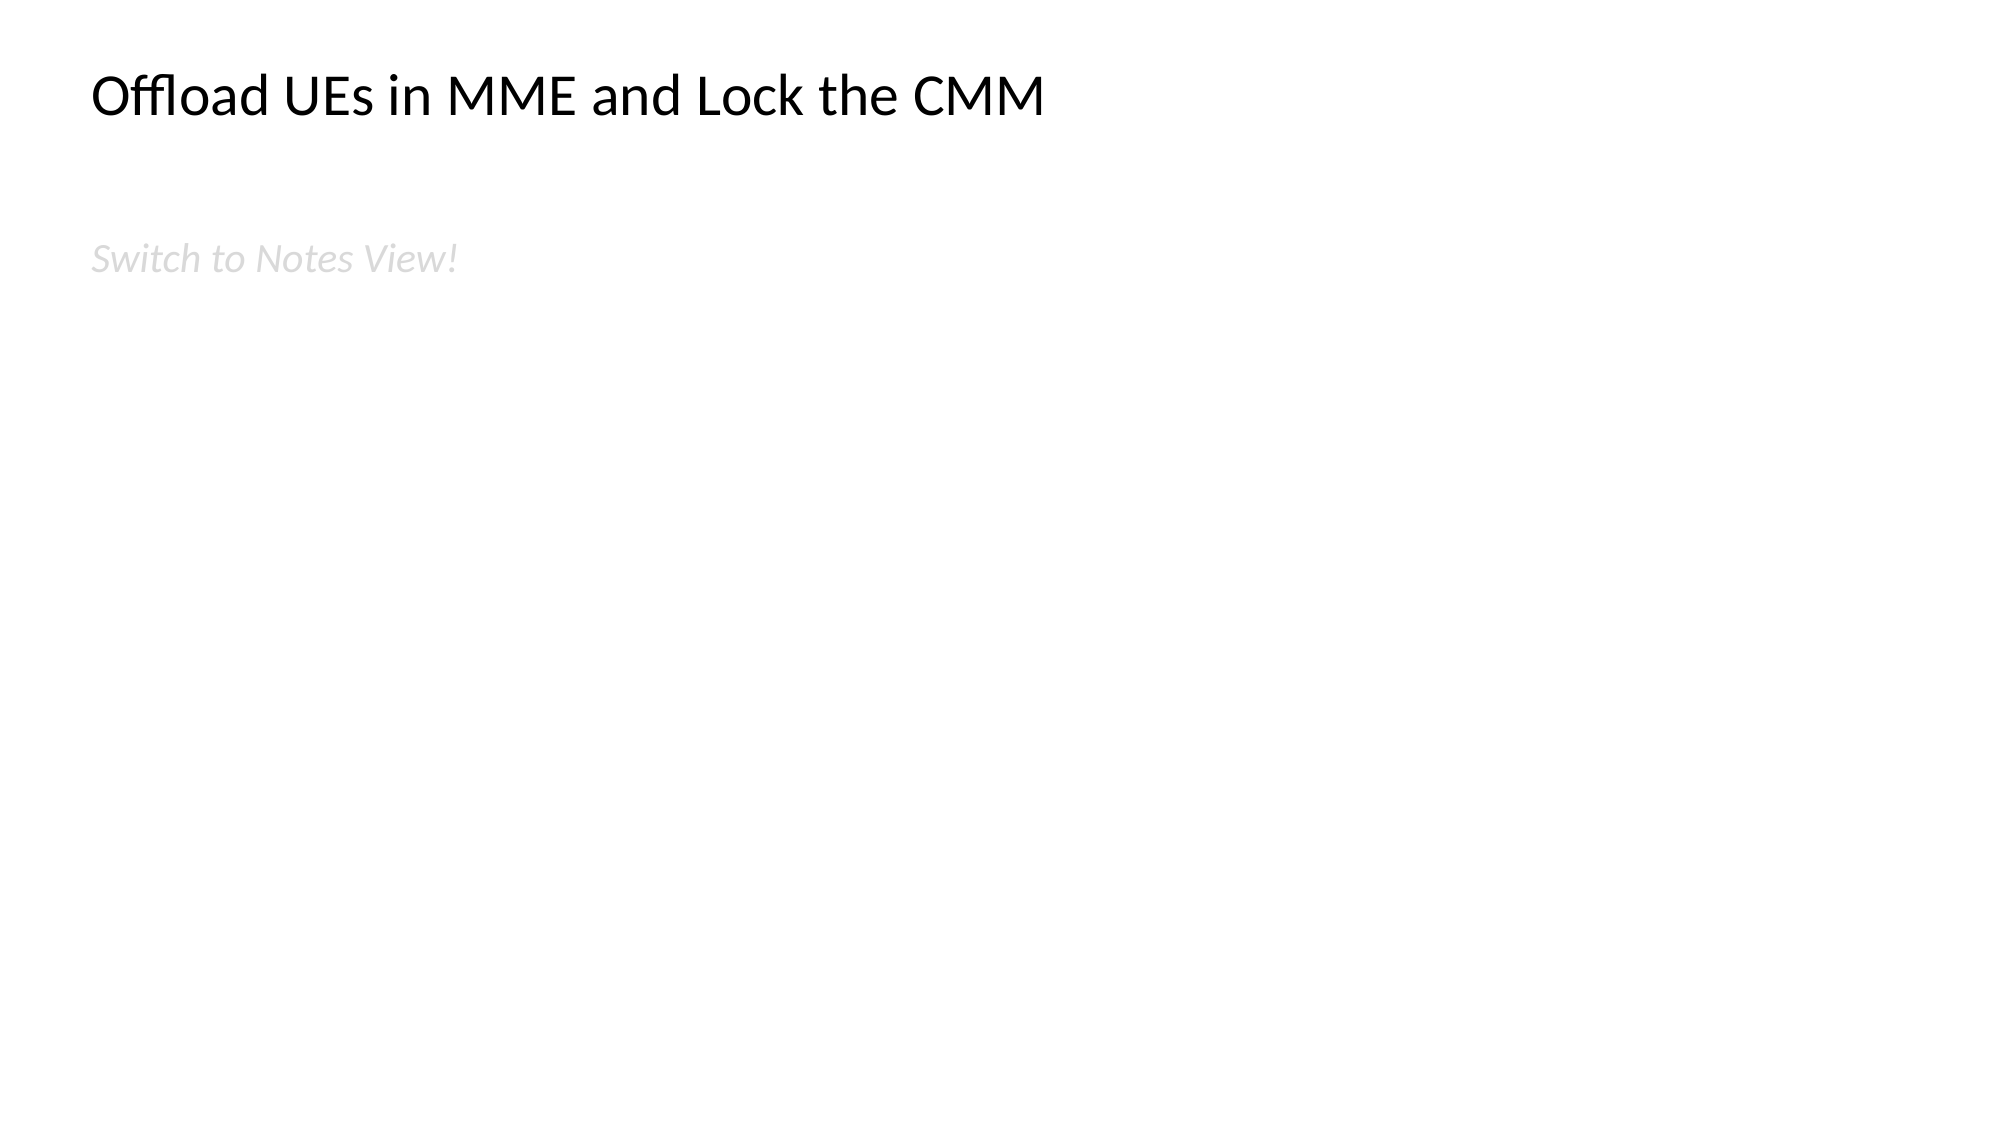

Slide excluded from Table of Contents
# Offload UEs in MME and Lock the CMM
Switch to Notes View!